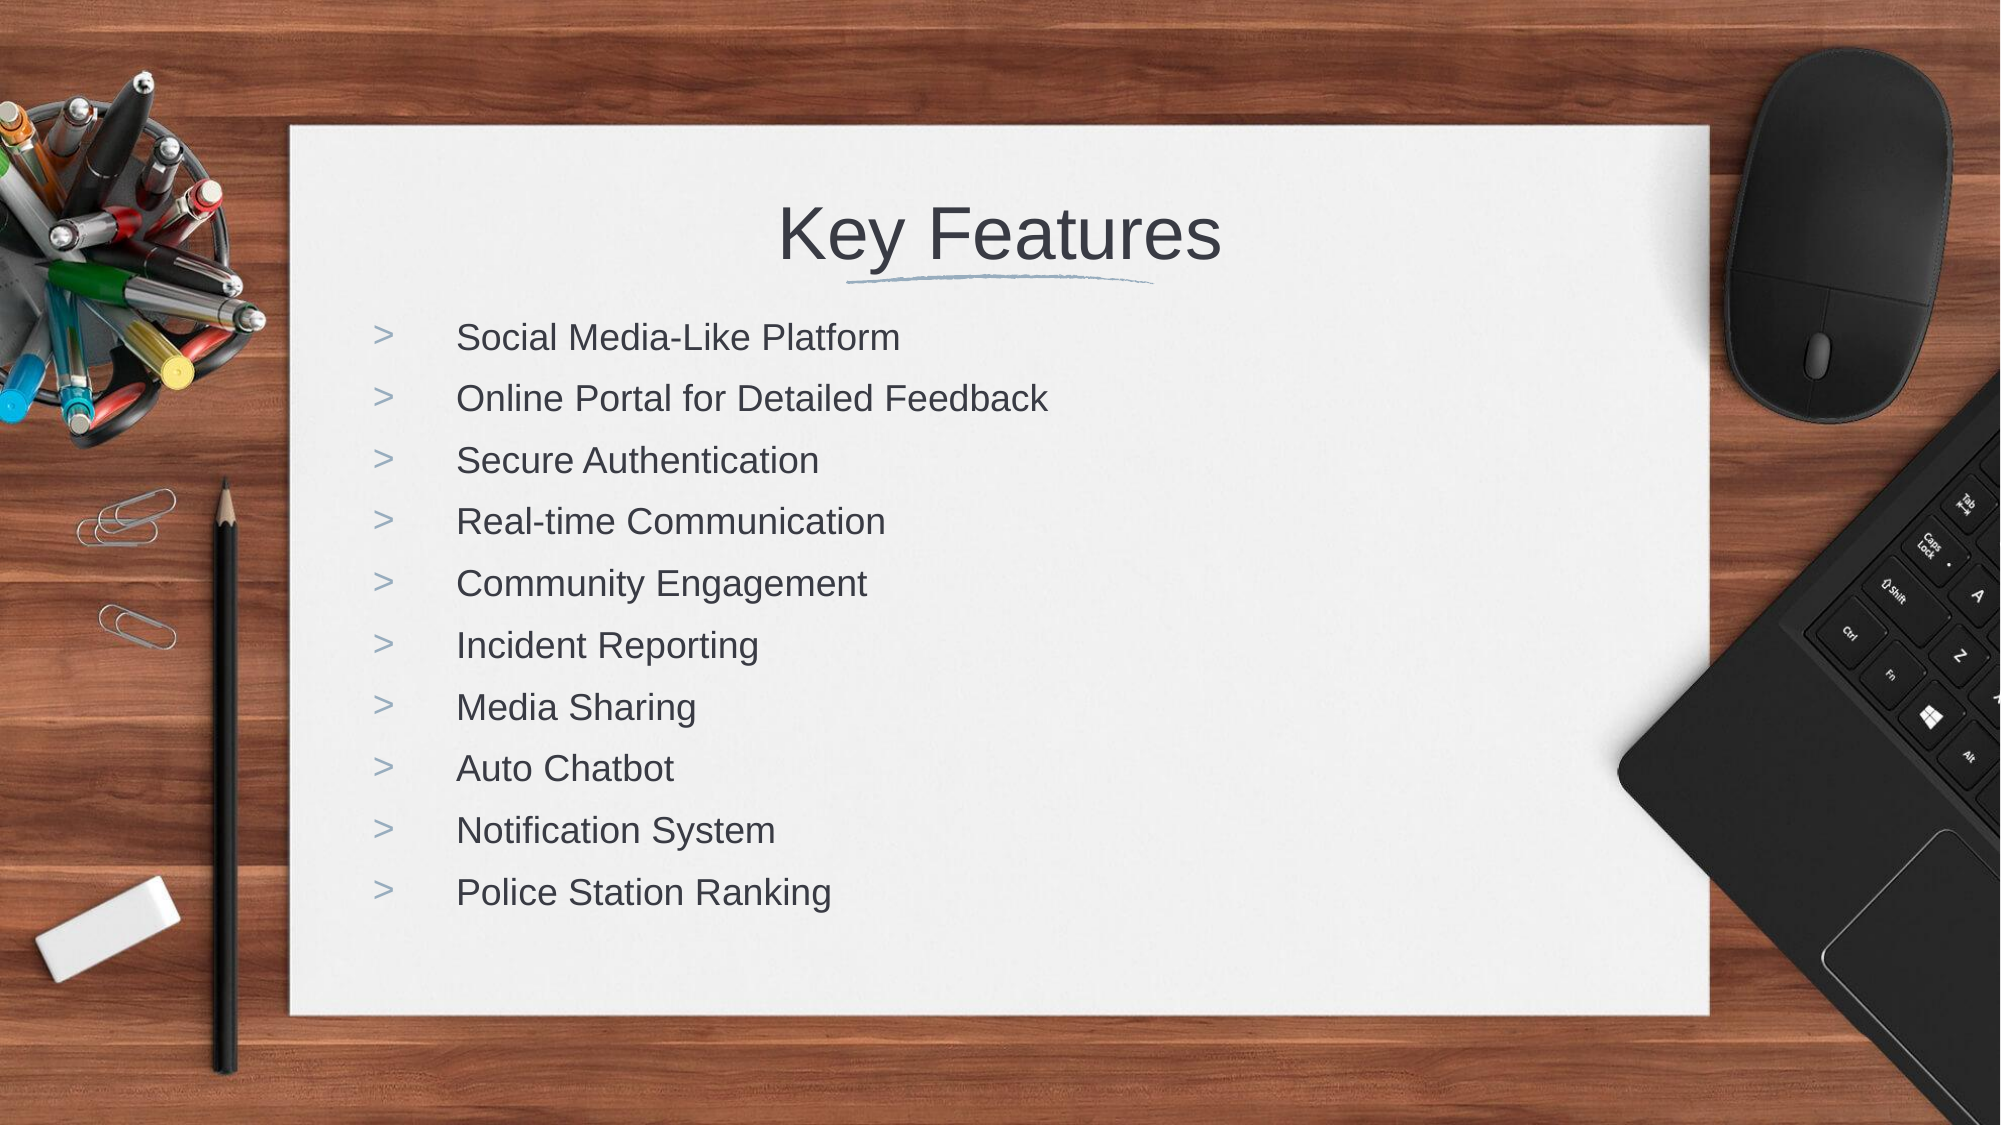

# Key Features
Social Media-Like Platform
Online Portal for Detailed Feedback
Secure Authentication
Real-time Communication
Community Engagement
Incident Reporting
Media Sharing
Auto Chatbot
Notification System
Police Station Ranking